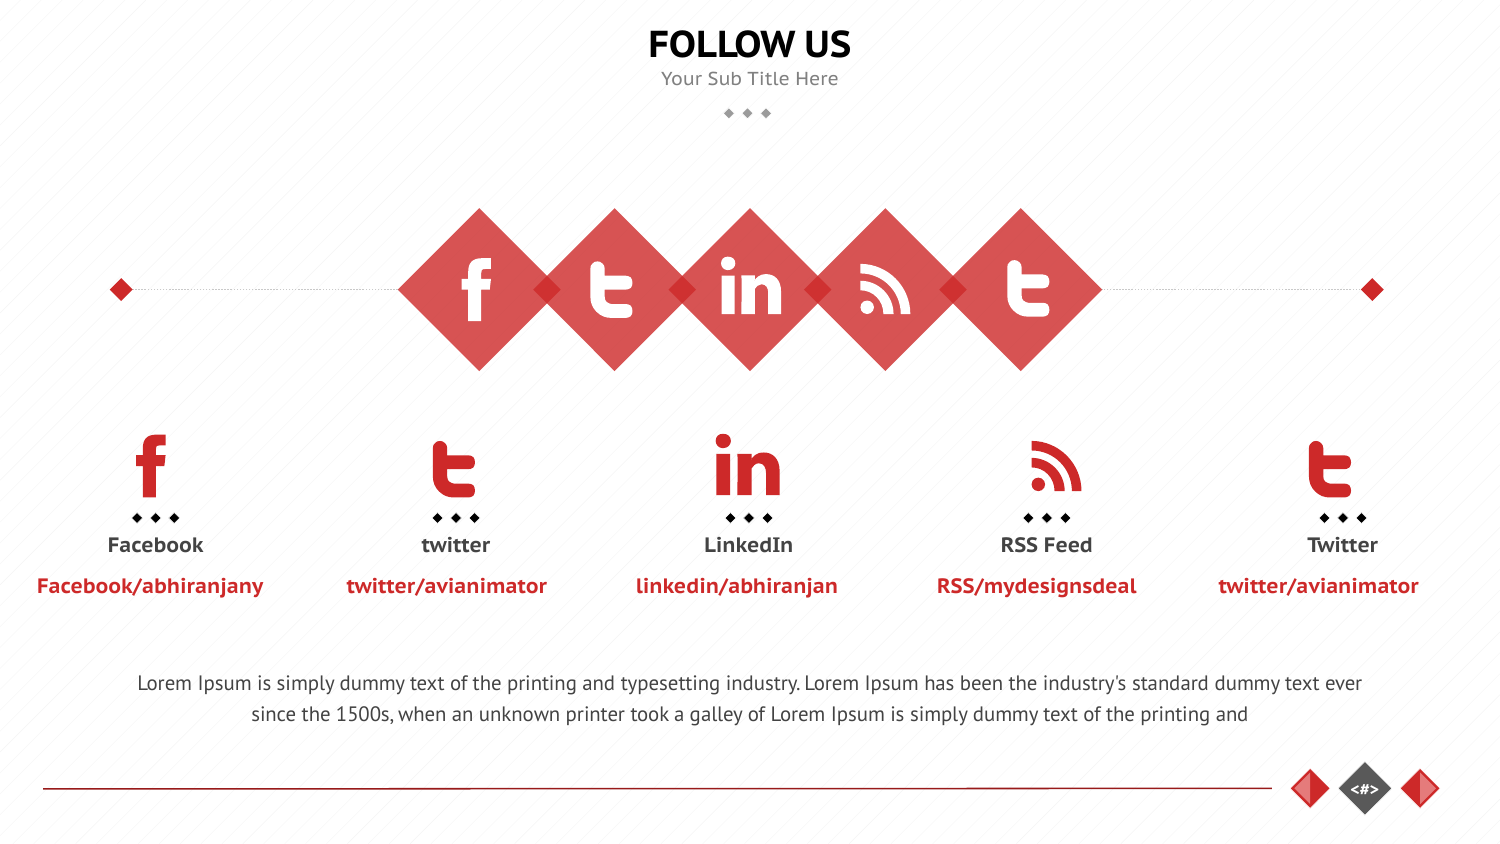

# FOLLOW US

LinkedIn
linkedin/abhiranjan

Facebook
Facebook/abhiranjany

twitter
twitter/avianimator

RSS Feed
RSS/mydesignsdeal

Twitter
twitter/avianimator
Lorem Ipsum is simply dummy text of the printing and typesetting industry. Lorem Ipsum has been the industry's standard dummy text ever since the 1500s, when an unknown printer took a galley of Lorem Ipsum is simply dummy text of the printing and
58